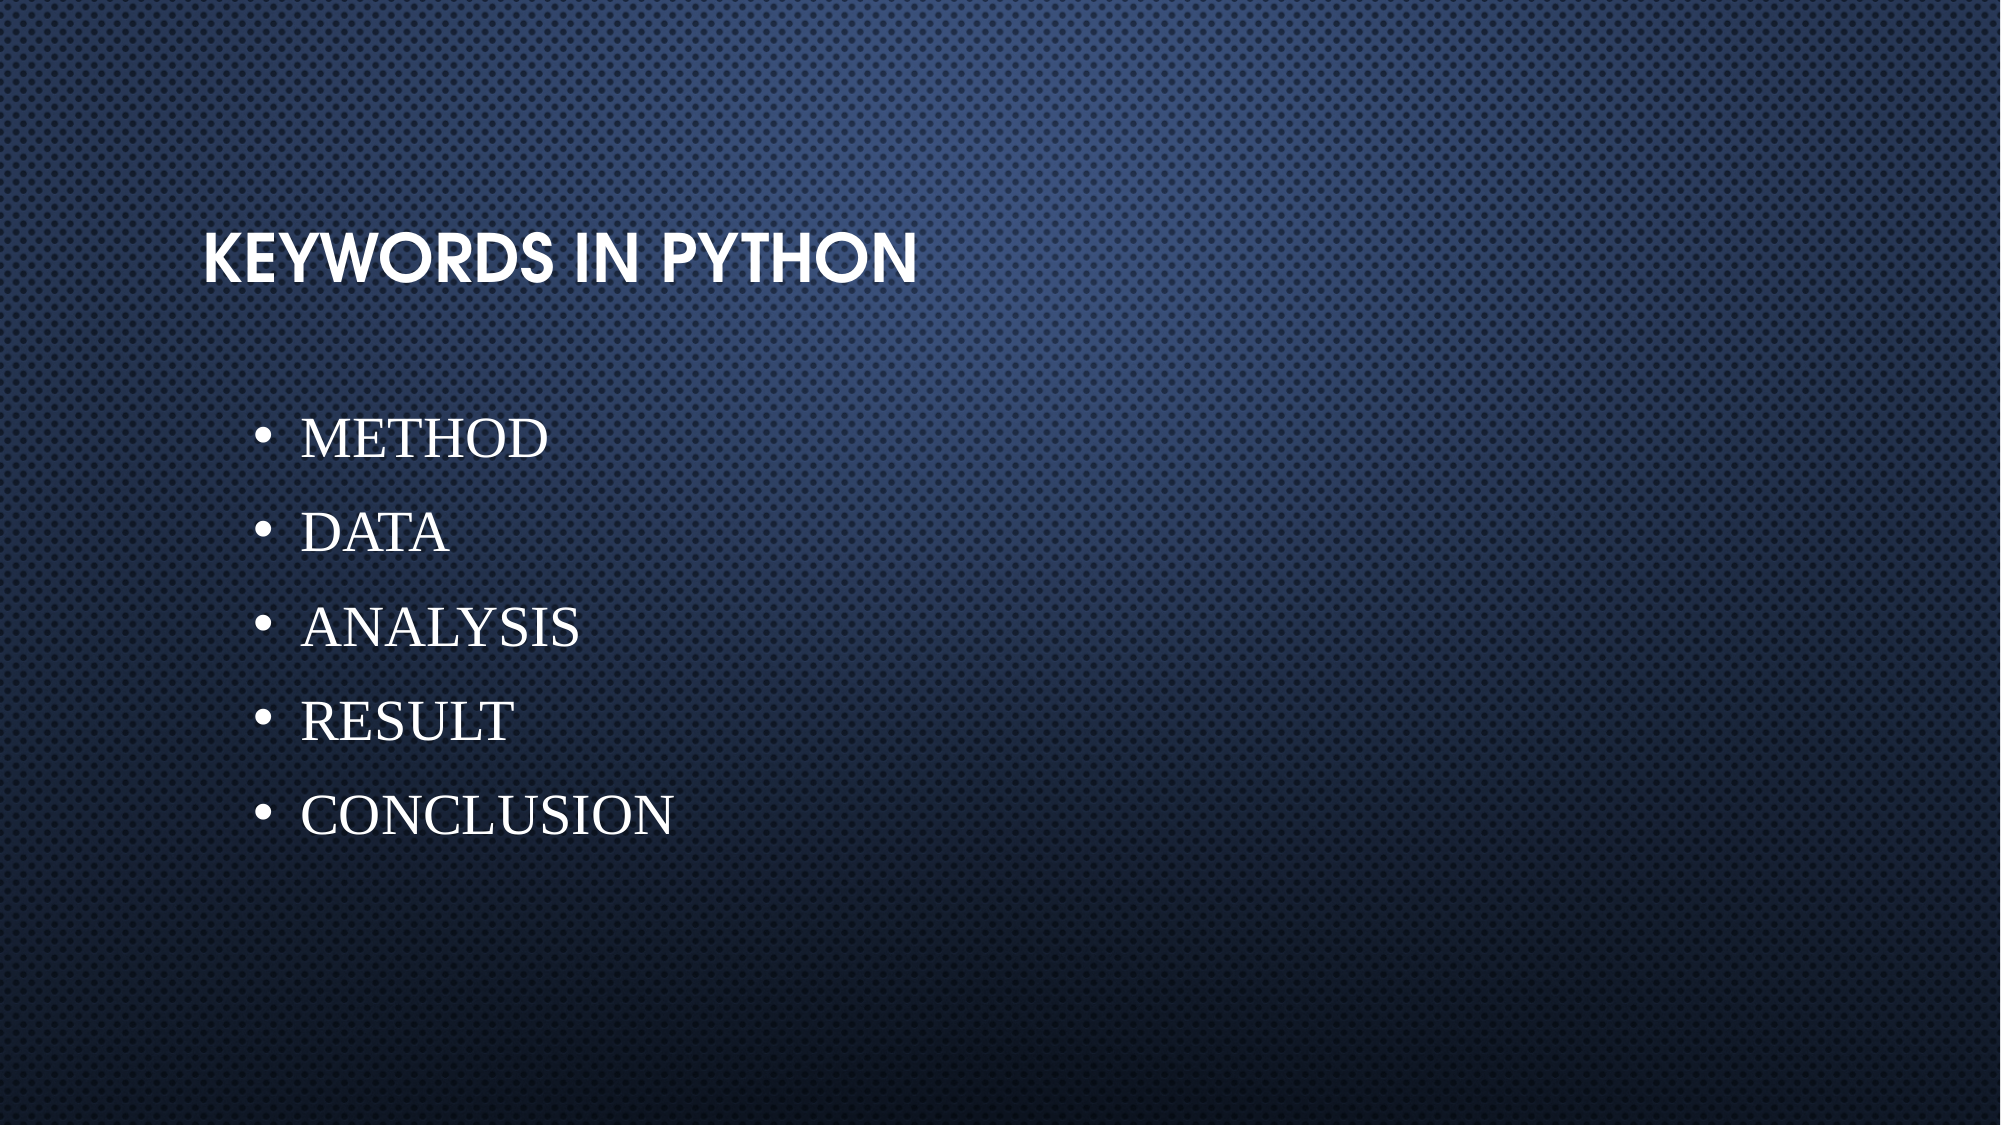

# keywords in python
METHOD
DATA
ANALYSIS
RESULT
CONCLUSION